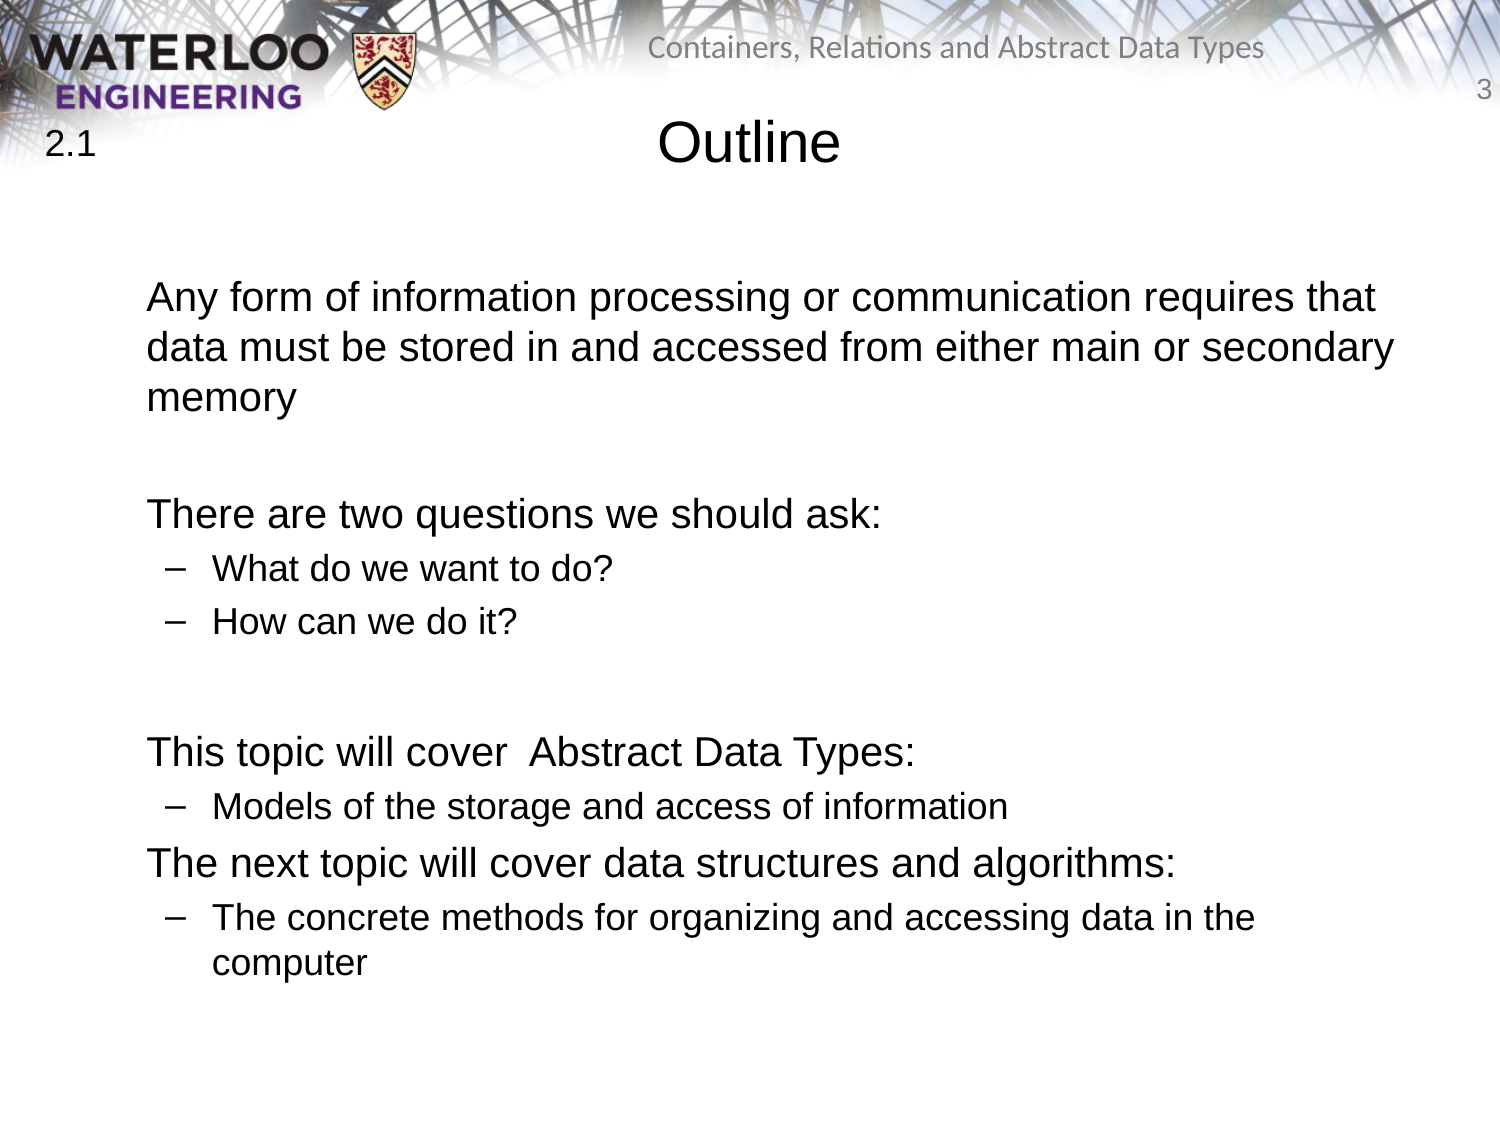

# Outline
2.1
	Any form of information processing or communication requires that data must be stored in and accessed from either main or secondary memory

	There are two questions we should ask:
What do we want to do?
How can we do it?

	This topic will cover  Abstract Data Types:
Models of the storage and access of information
	The next topic will cover data structures and algorithms:
The concrete methods for organizing and accessing data in the computer